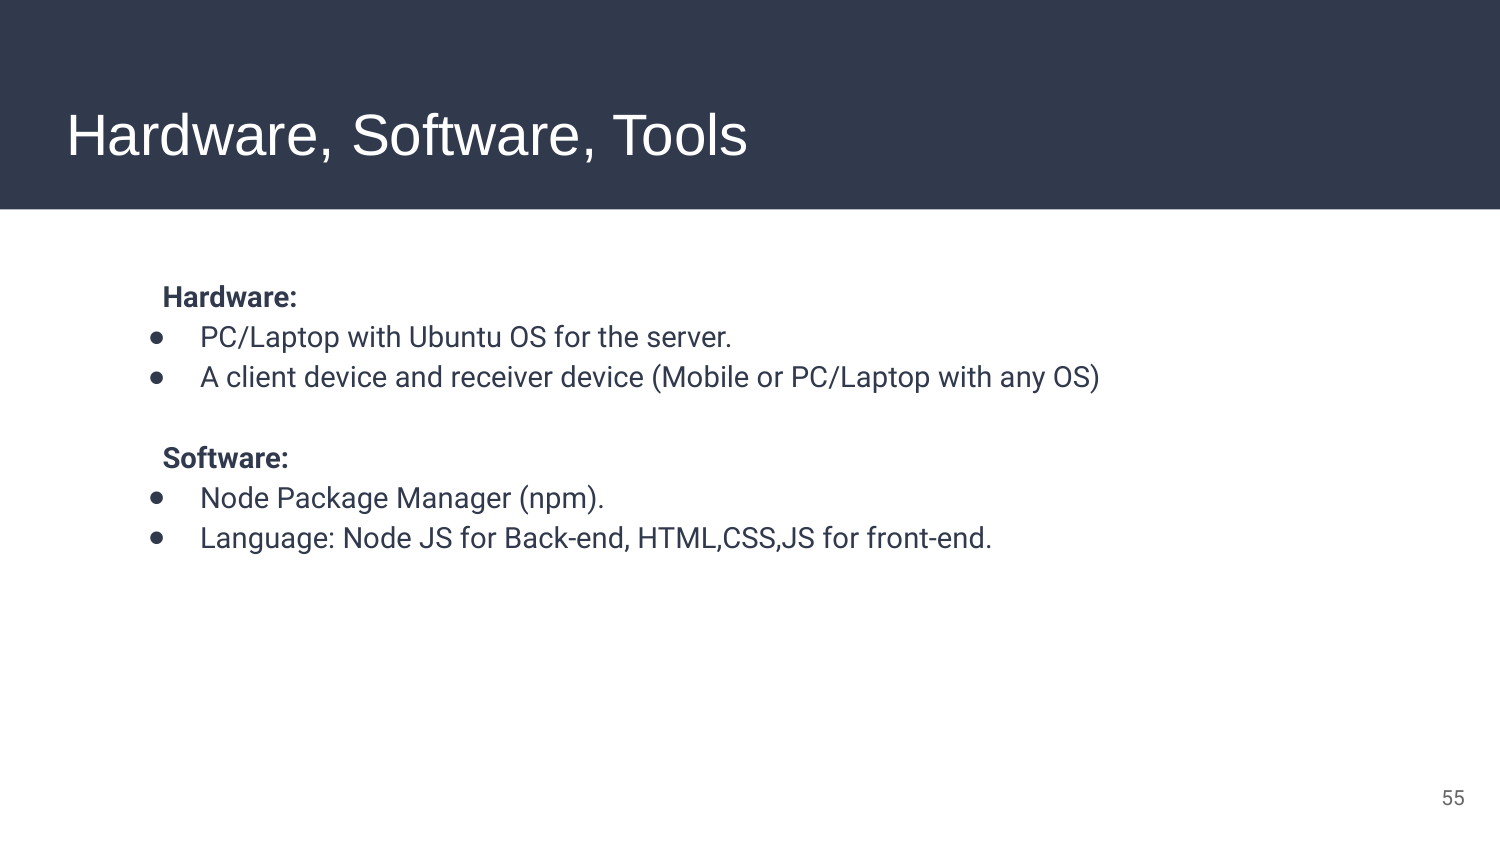

# Hardware, Software, Tools
Hardware:
PC/Laptop with Ubuntu OS for the server.
A client device and receiver device (Mobile or PC/Laptop with any OS)

Software:
Node Package Manager (npm).
Language: Node JS for Back-end, HTML,CSS,JS for front-end.
55